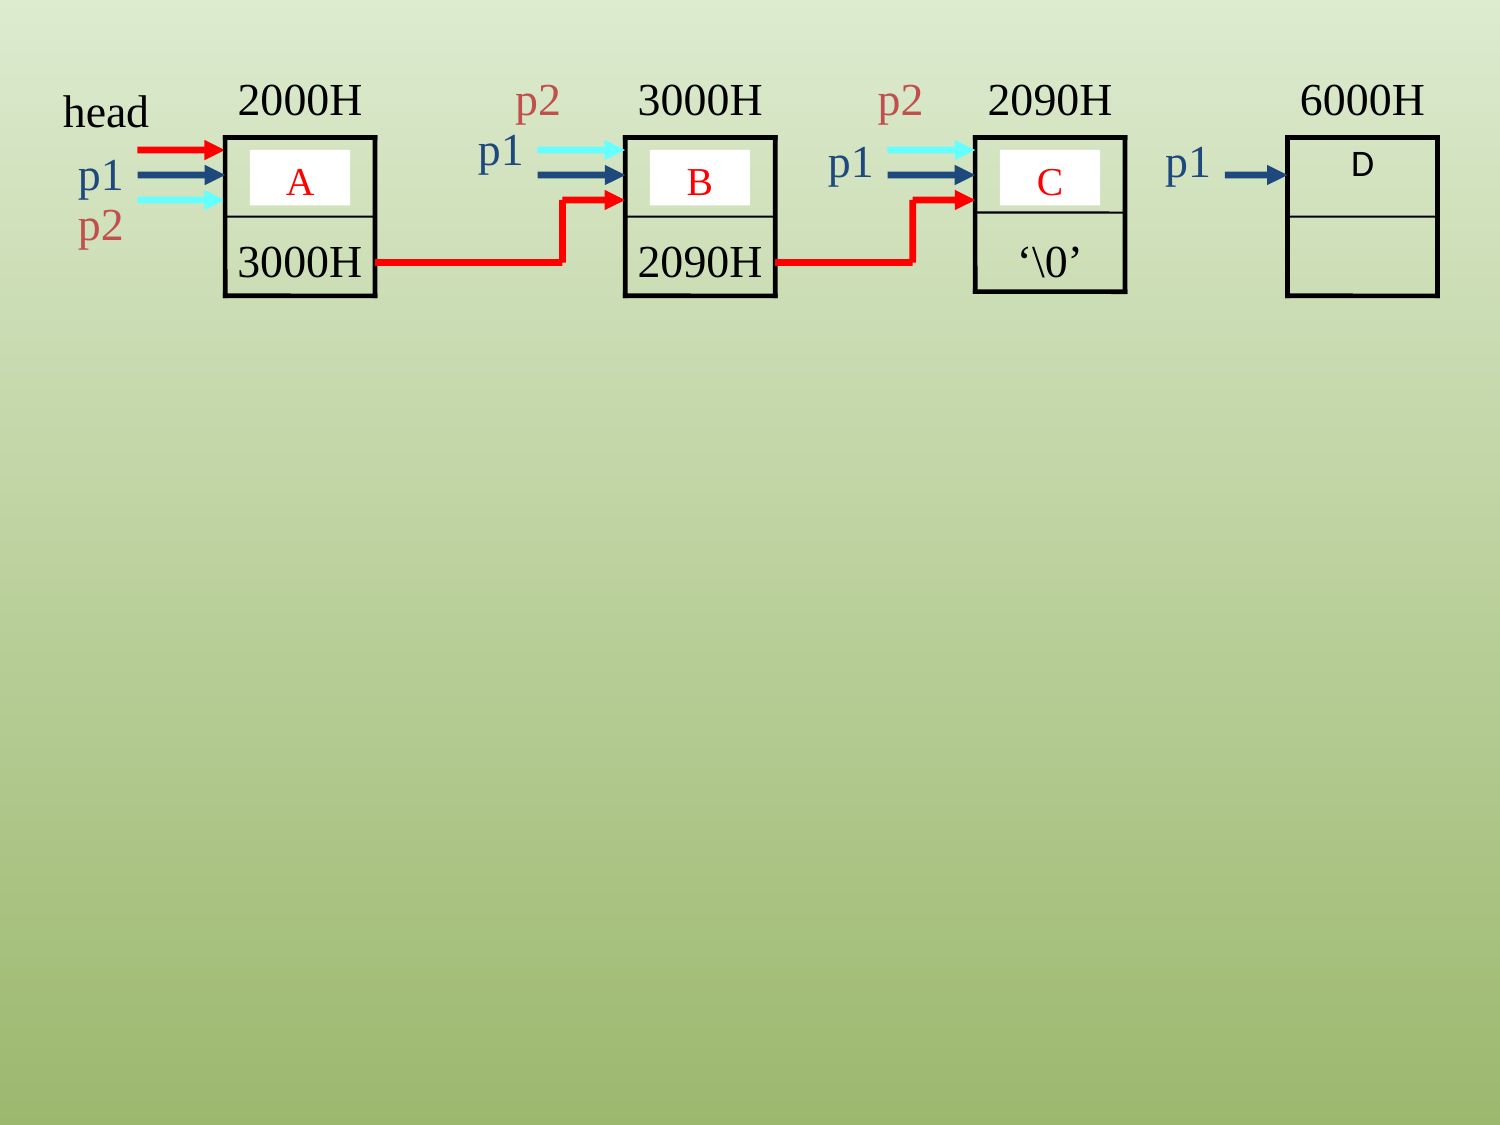

2000H
p1
A

3000H
p1
B

p2

2090H
p1
C

p2

6000H
p1
D

head

A
B
C
p2

3000H

2090H

‘\0’
571